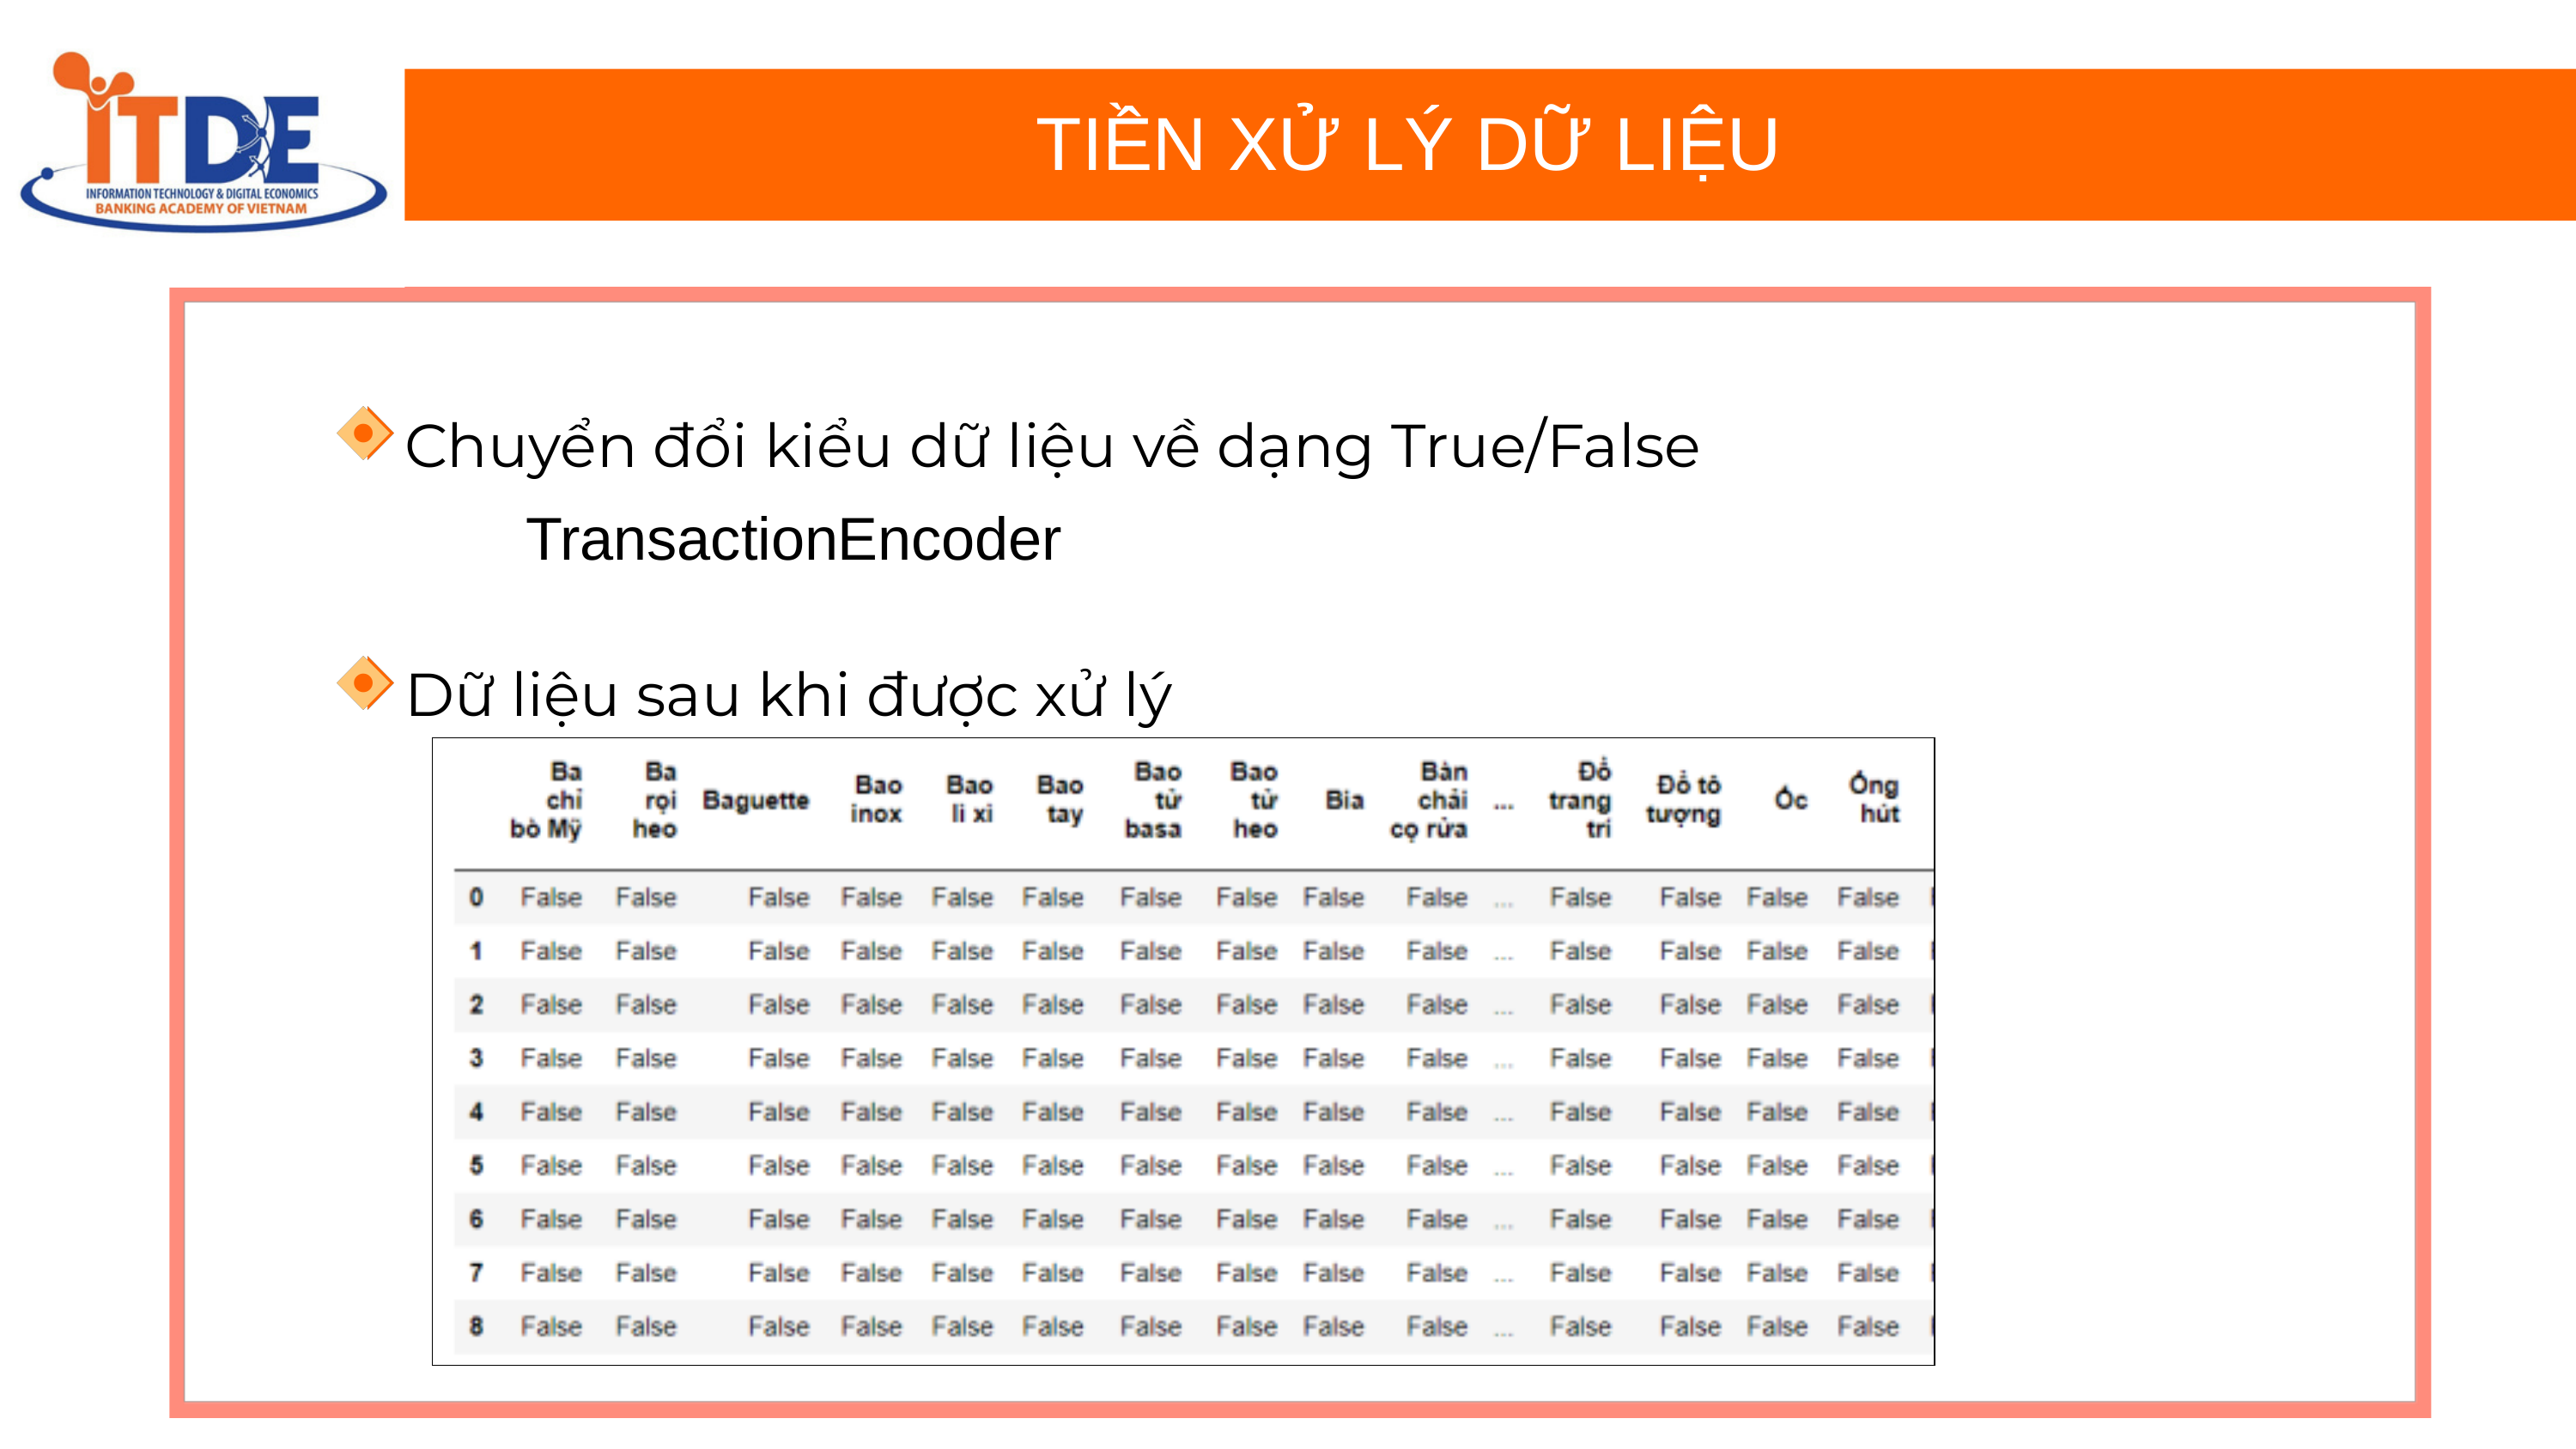

TIỀN XỬ LÝ DỮ LIỆU

Chuyển đổi kiểu dữ liệu về dạng True/False

TransactionEncoder
Dữ liệu sau khi được xử lý